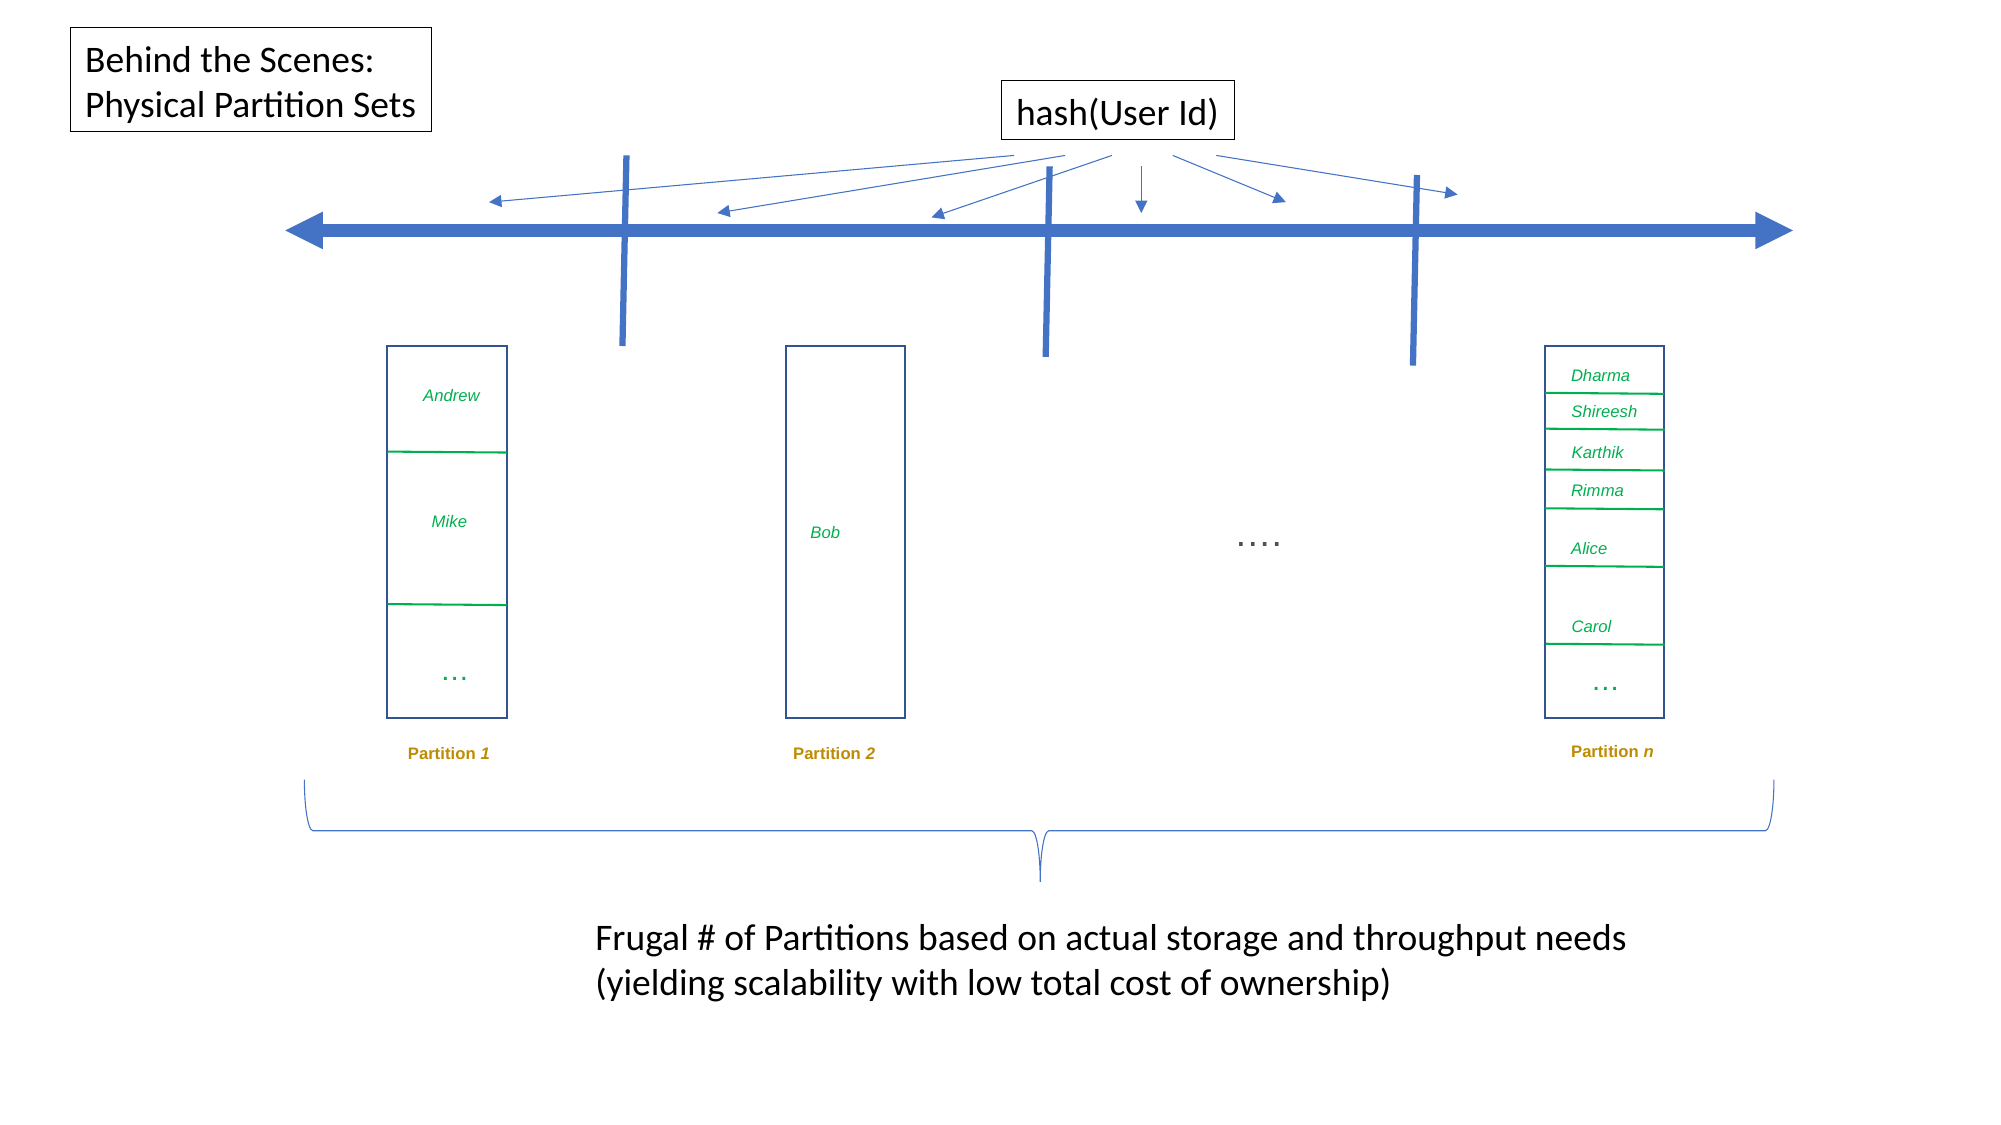

Behind the Scenes:
Physical Partition Sets
hash(User Id)

Dharma
Andrew
Shireesh
Karthik
Rimma
….
Mike
Bob
Alice
Carol
…
…
Partition n
Partition 1
Partition 2
Frugal # of Partitions based on actual storage and throughput needs
(yielding scalability with low total cost of ownership)